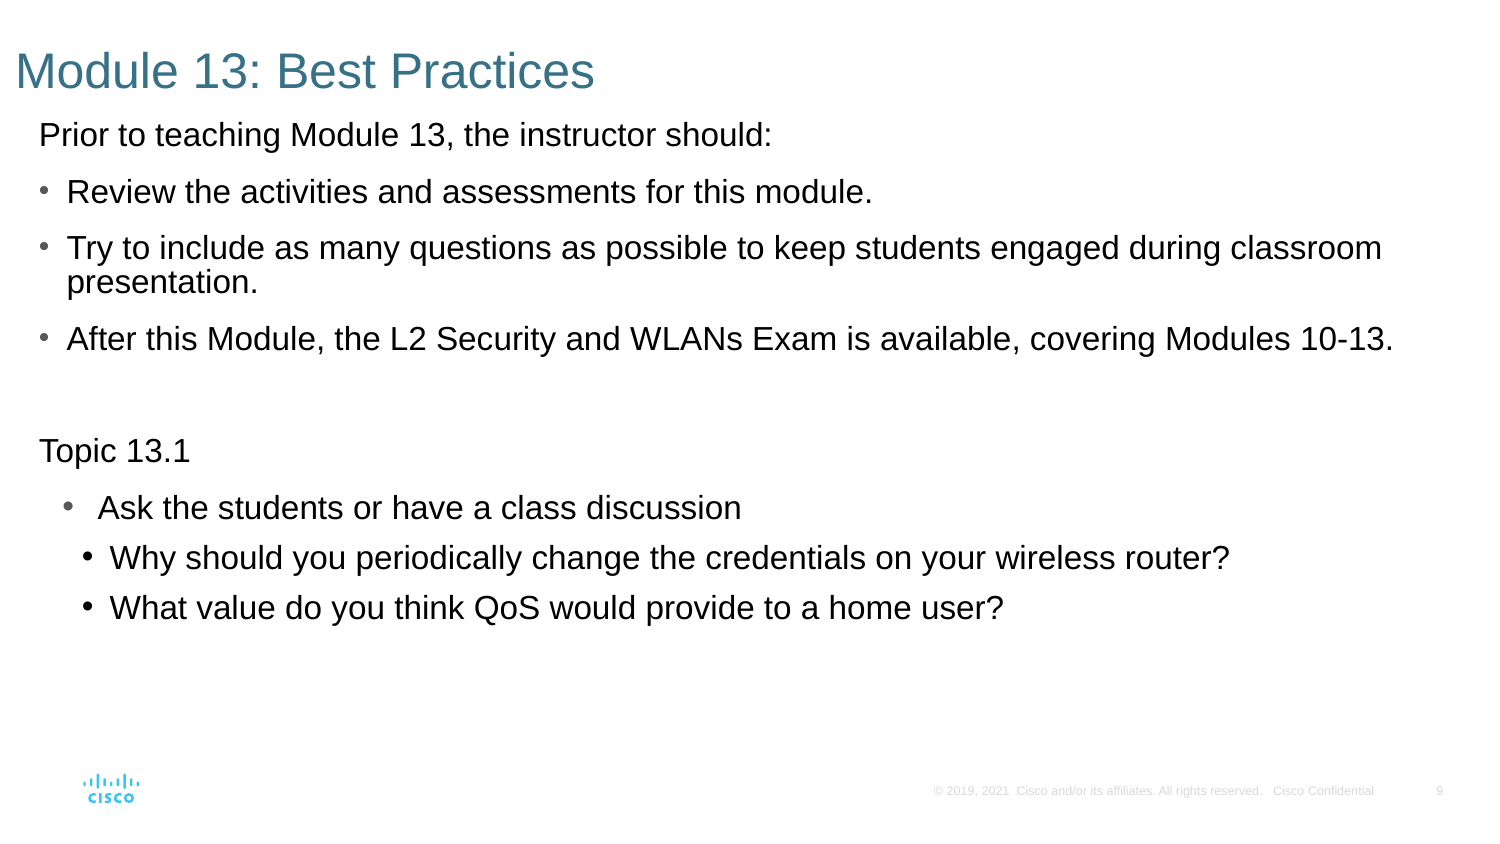

# Module 13: Best Practices
Prior to teaching Module 13, the instructor should:
Review the activities and assessments for this module.
Try to include as many questions as possible to keep students engaged during classroom presentation.
After this Module, the L2 Security and WLANs Exam is available, covering Modules 10-13.

Topic 13.1
Ask the students or have a class discussion
Why should you periodically change the credentials on your wireless router?
What value do you think QoS would provide to a home user?